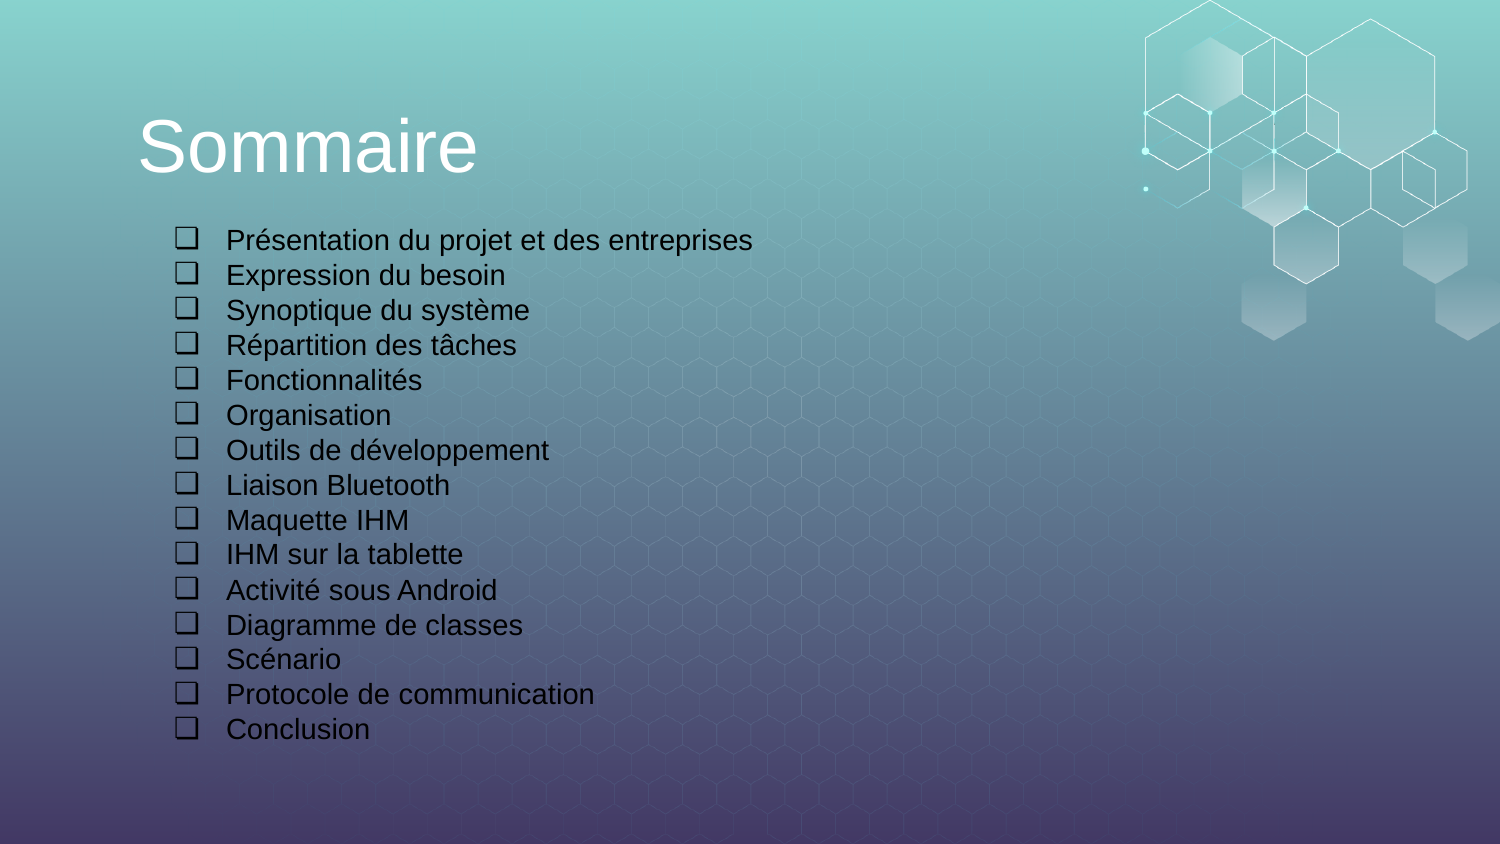

# Sommaire
Présentation du projet et des entreprises
Expression du besoin
Synoptique du système
Répartition des tâches
Fonctionnalités
Organisation
Outils de développement
Liaison Bluetooth
Maquette IHM
IHM sur la tablette
Activité sous Android
Diagramme de classes
Scénario
Protocole de communication
Conclusion